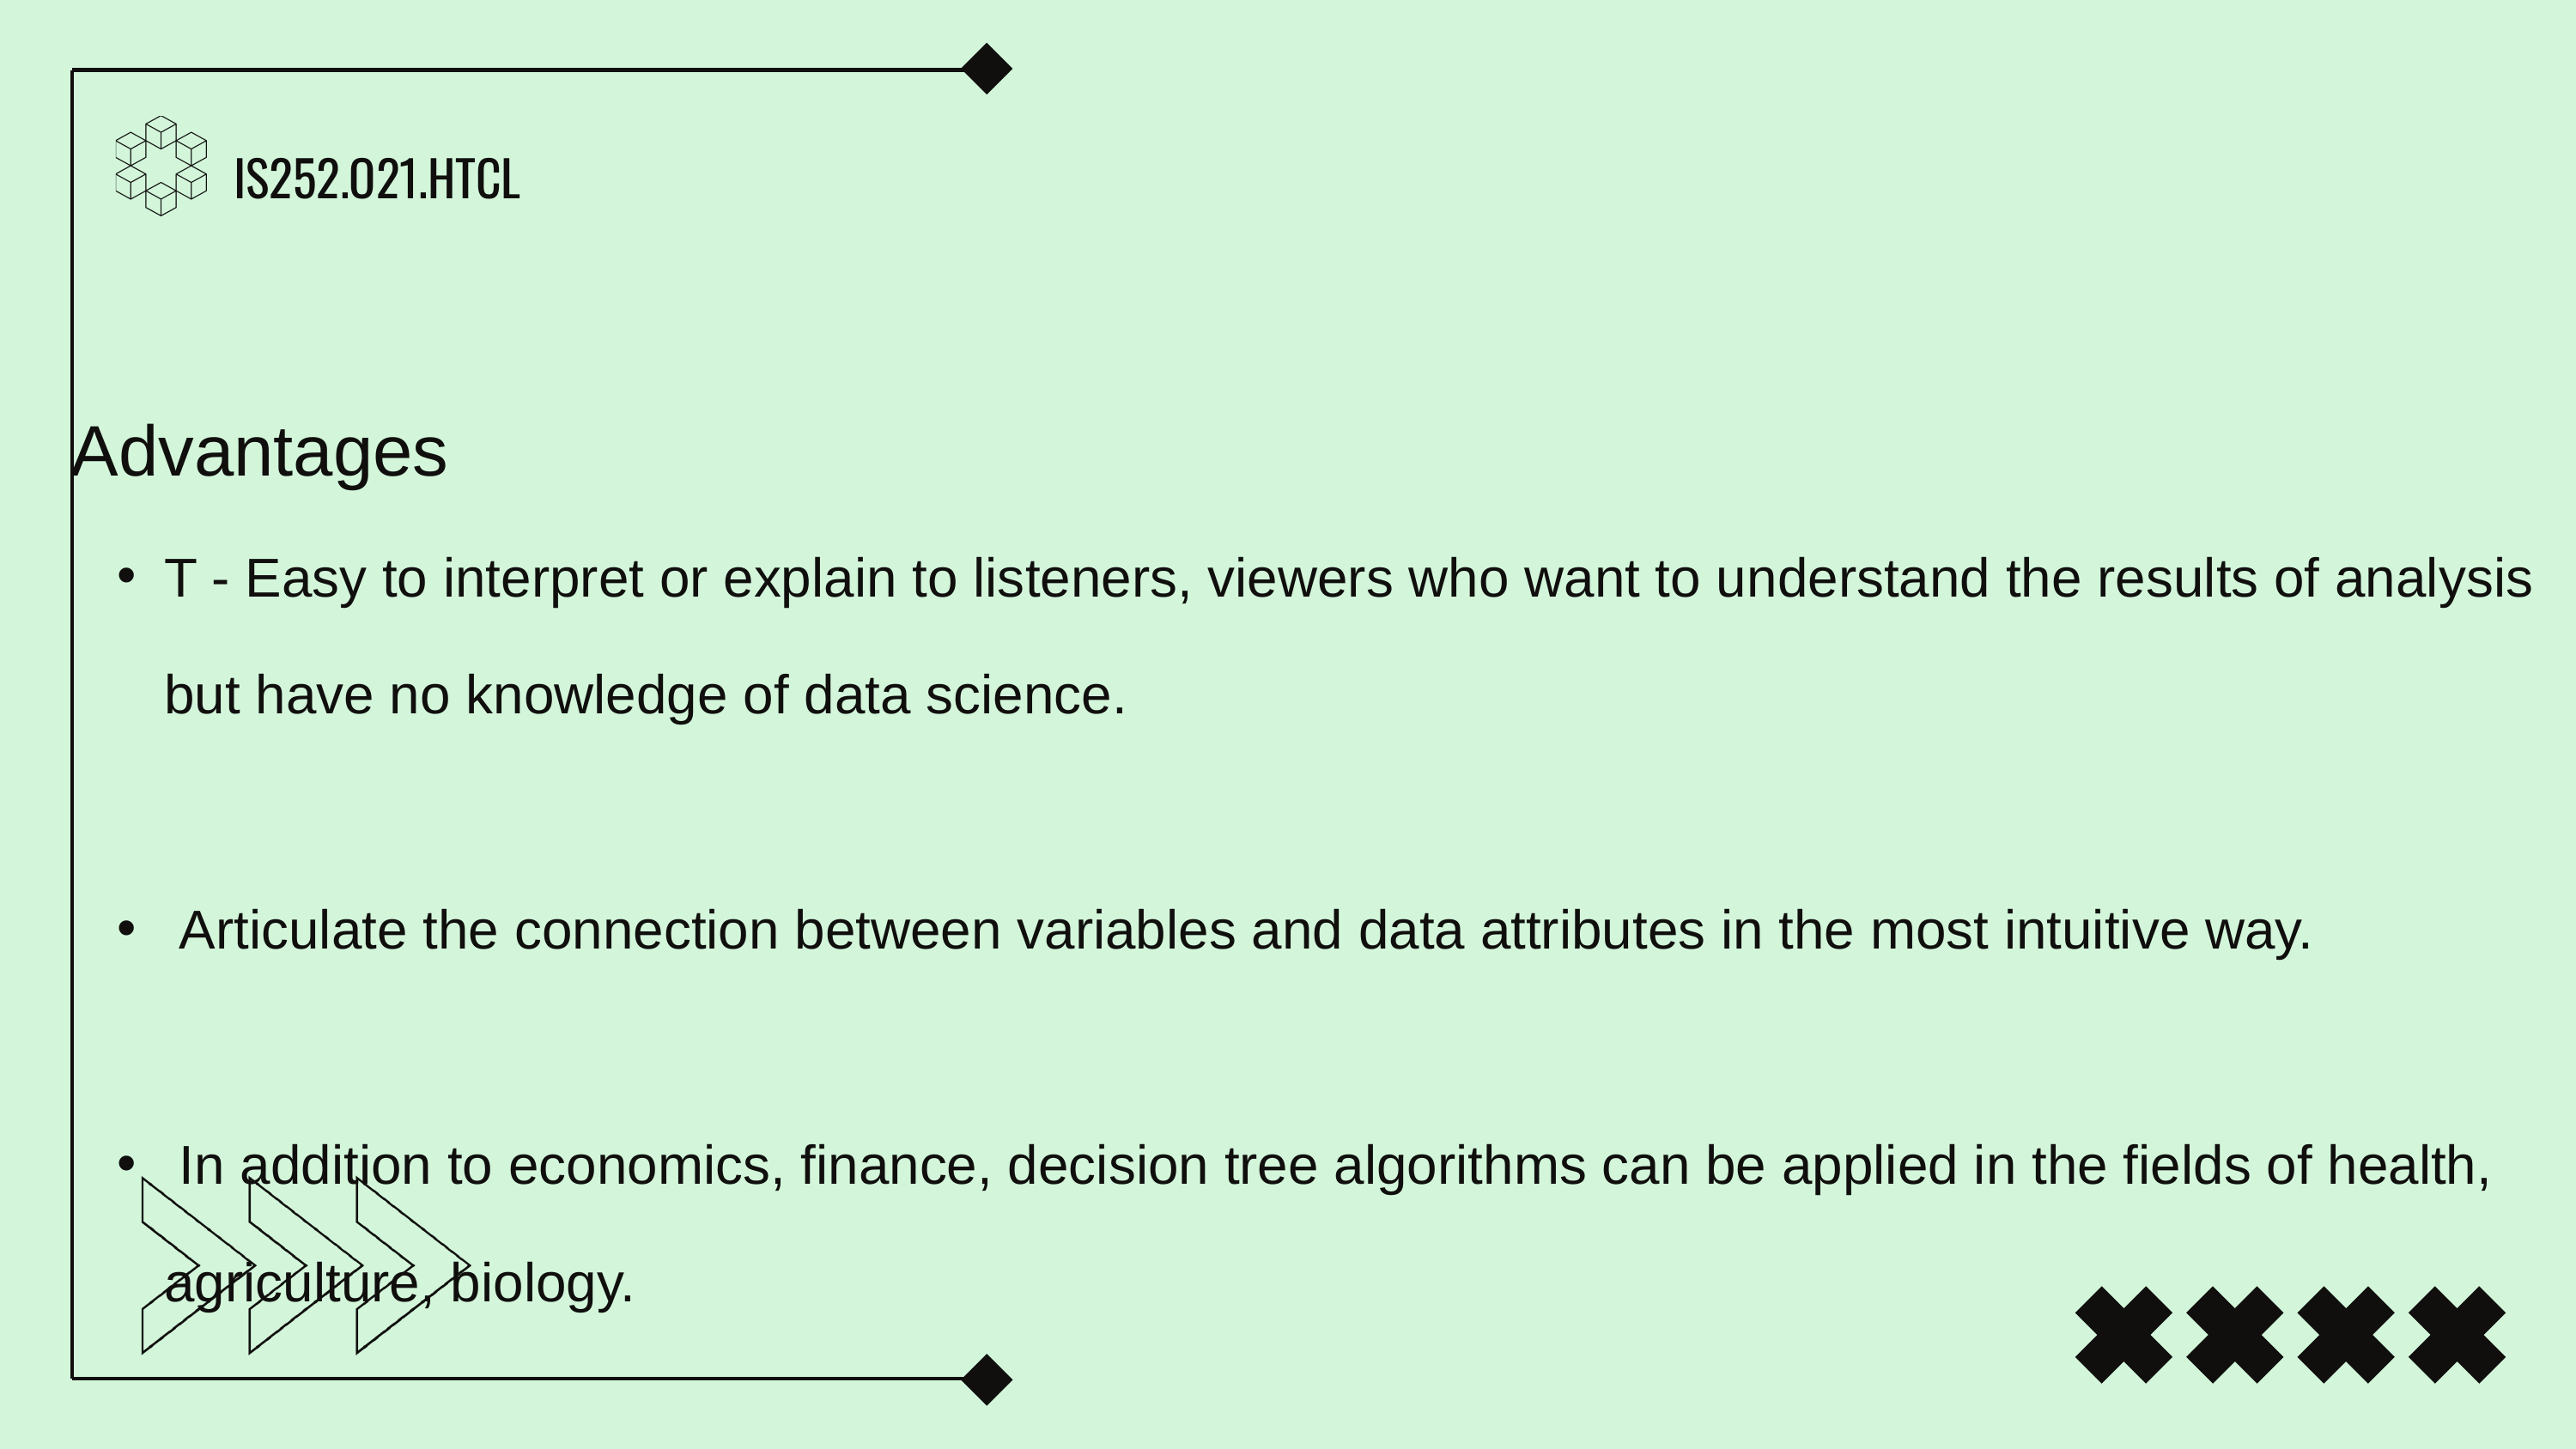

IS252.O21.HTCL
Advantages
T - Easy to interpret or explain to listeners, viewers who want to understand the results of analysis but have no knowledge of data science.

 Articulate the connection between variables and data attributes in the most intuitive way.

 In addition to economics, finance, decision tree algorithms can be applied in the fields of health, agriculture, biology.